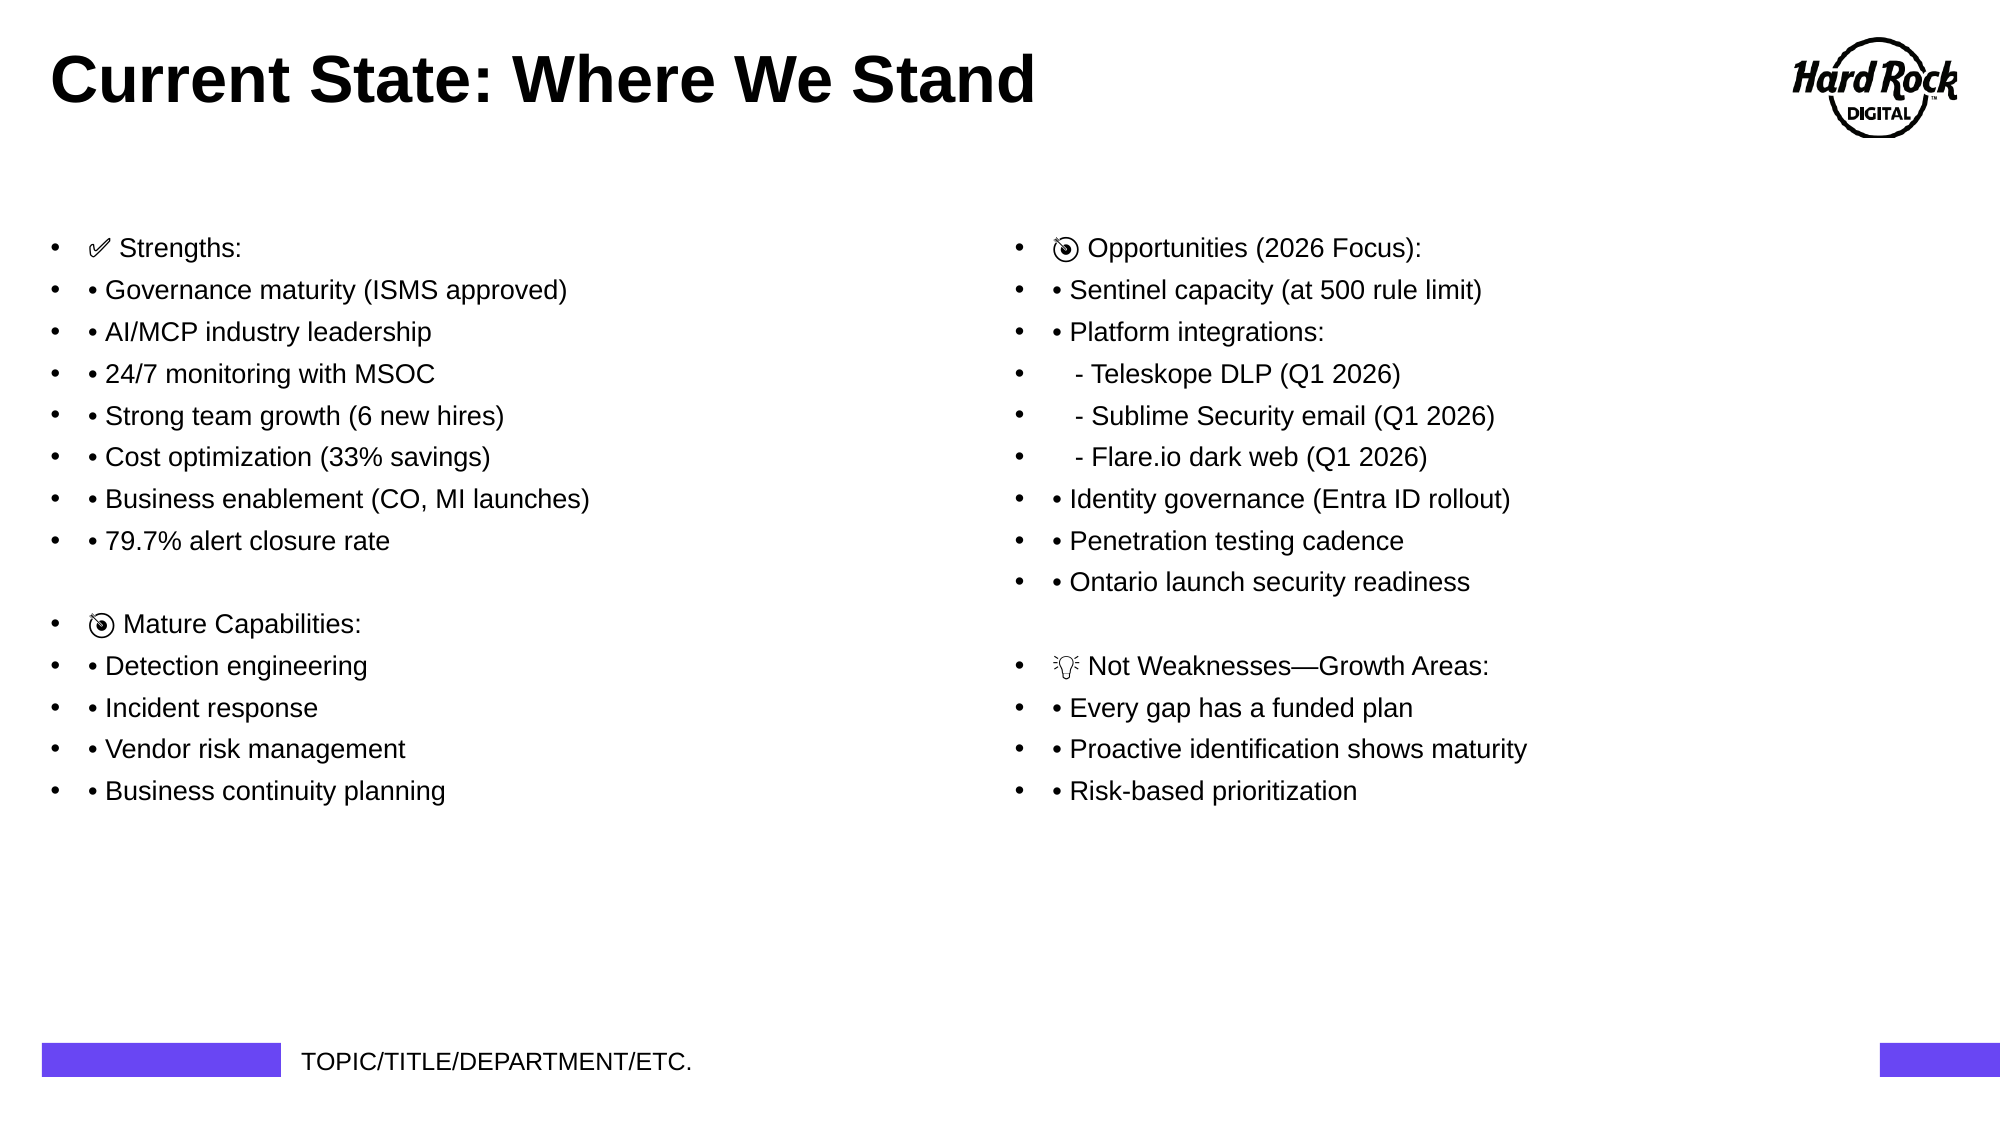

# Current State: Where We Stand

✅ Strengths:
• Governance maturity (ISMS approved)
• AI/MCP industry leadership
• 24/7 monitoring with MSOC
• Strong team growth (6 new hires)
• Cost optimization (33% savings)
• Business enablement (CO, MI launches)
• 79.7% alert closure rate

🎯 Mature Capabilities:
• Detection engineering
• Incident response
• Vendor risk management
• Business continuity planning

🎯 Opportunities (2026 Focus):
• Sentinel capacity (at 500 rule limit)
• Platform integrations:
   - Teleskope DLP (Q1 2026)
   - Sublime Security email (Q1 2026)
   - Flare.io dark web (Q1 2026)
• Identity governance (Entra ID rollout)
• Penetration testing cadence
• Ontario launch security readiness

💡 Not Weaknesses—Growth Areas:
• Every gap has a funded plan
• Proactive identification shows maturity
• Risk-based prioritization